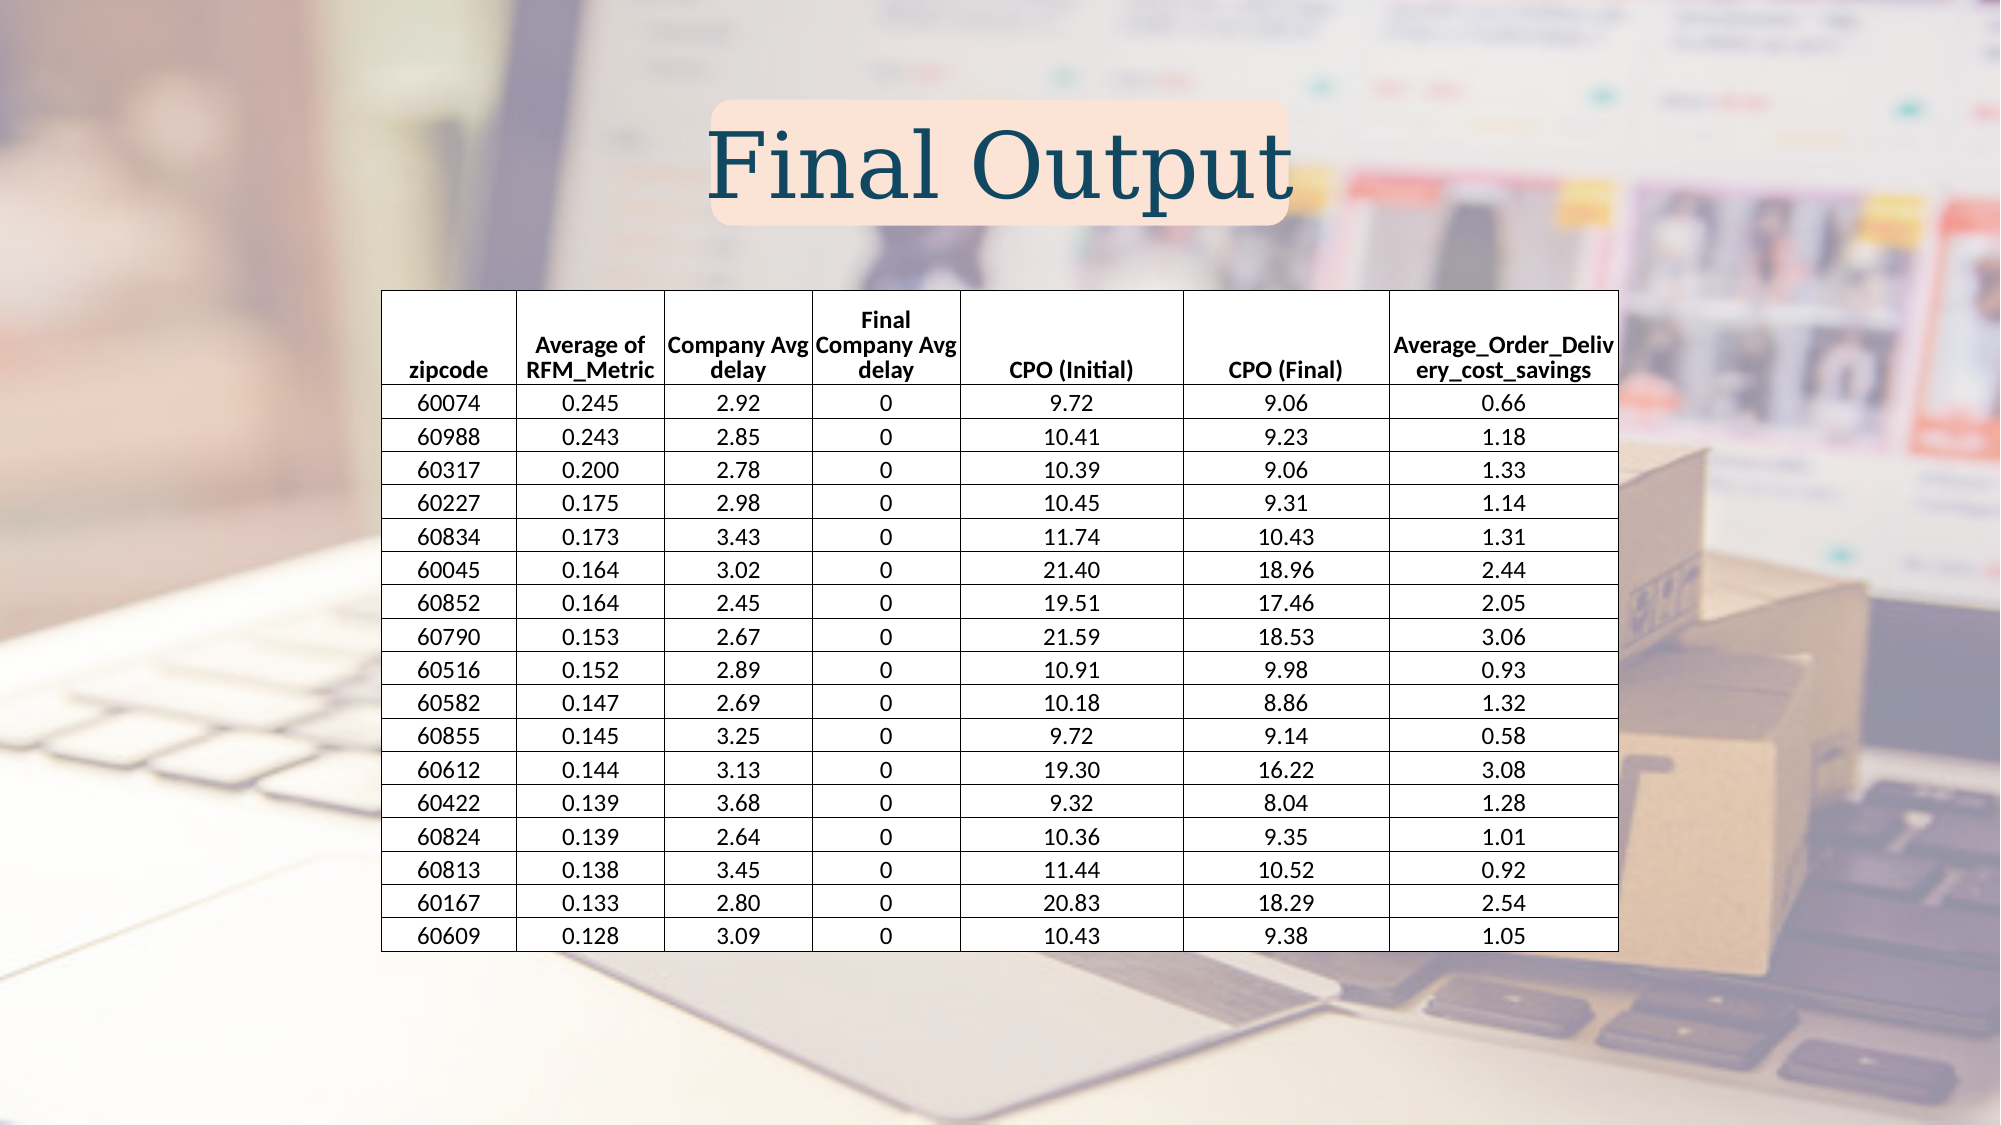

# Final Output

| zipcode | Average of RFM\_Metric | Company Avg delay | Final Company Avg delay | CPO (Initial) | CPO (Final) | Average\_Order\_Delivery\_cost\_savings |
| --- | --- | --- | --- | --- | --- | --- |
| 60074 | 0.245 | 2.92 | 0 | 9.72 | 9.06 | 0.66 |
| 60988 | 0.243 | 2.85 | 0 | 10.41 | 9.23 | 1.18 |
| 60317 | 0.200 | 2.78 | 0 | 10.39 | 9.06 | 1.33 |
| 60227 | 0.175 | 2.98 | 0 | 10.45 | 9.31 | 1.14 |
| 60834 | 0.173 | 3.43 | 0 | 11.74 | 10.43 | 1.31 |
| 60045 | 0.164 | 3.02 | 0 | 21.40 | 18.96 | 2.44 |
| 60852 | 0.164 | 2.45 | 0 | 19.51 | 17.46 | 2.05 |
| 60790 | 0.153 | 2.67 | 0 | 21.59 | 18.53 | 3.06 |
| 60516 | 0.152 | 2.89 | 0 | 10.91 | 9.98 | 0.93 |
| 60582 | 0.147 | 2.69 | 0 | 10.18 | 8.86 | 1.32 |
| 60855 | 0.145 | 3.25 | 0 | 9.72 | 9.14 | 0.58 |
| 60612 | 0.144 | 3.13 | 0 | 19.30 | 16.22 | 3.08 |
| 60422 | 0.139 | 3.68 | 0 | 9.32 | 8.04 | 1.28 |
| 60824 | 0.139 | 2.64 | 0 | 10.36 | 9.35 | 1.01 |
| 60813 | 0.138 | 3.45 | 0 | 11.44 | 10.52 | 0.92 |
| 60167 | 0.133 | 2.80 | 0 | 20.83 | 18.29 | 2.54 |
| 60609 | 0.128 | 3.09 | 0 | 10.43 | 9.38 | 1.05 |